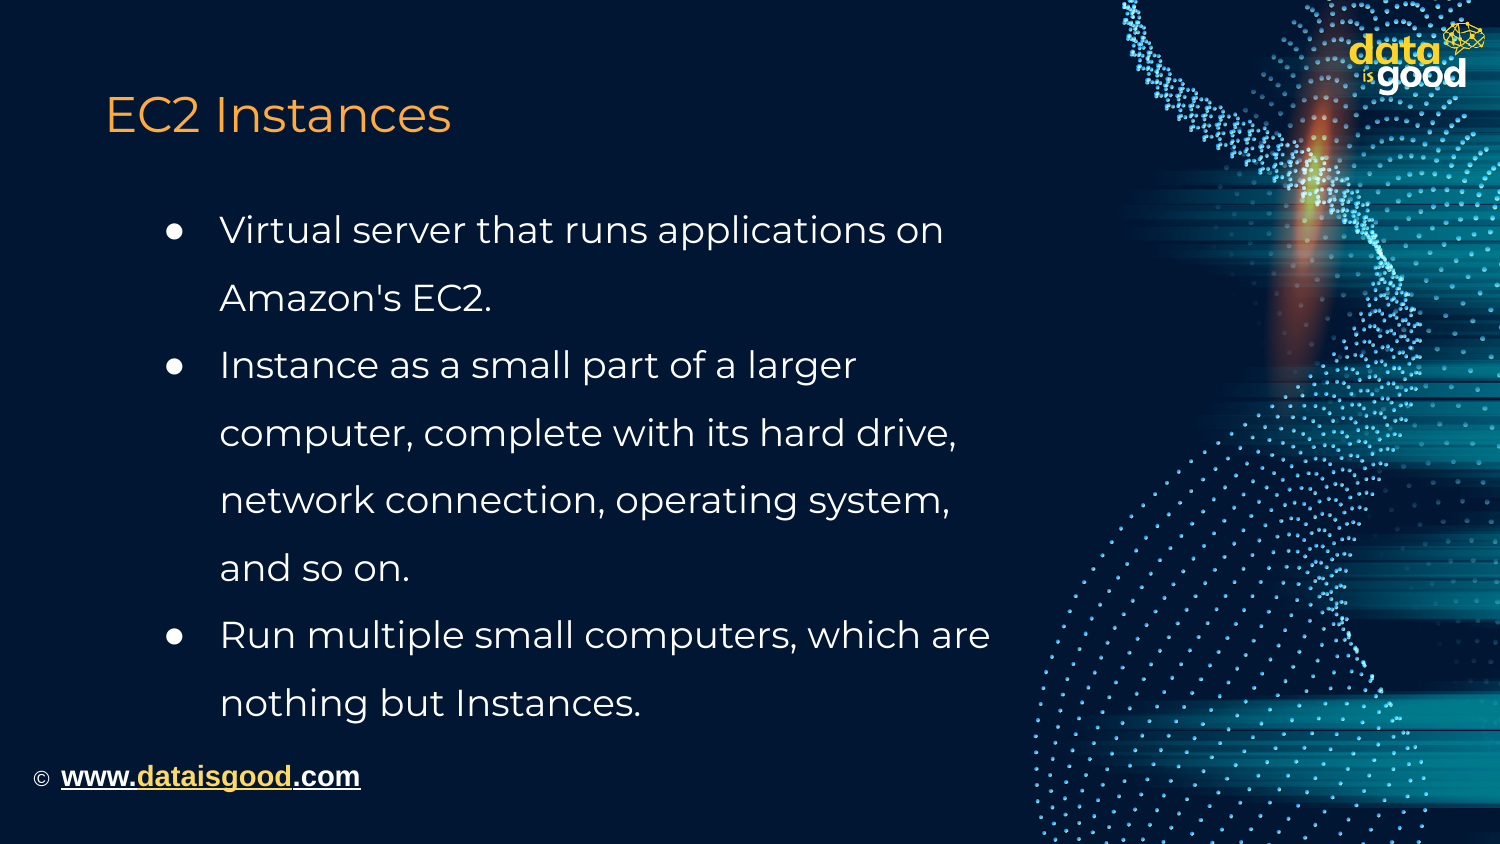

# EC2 Instances
Virtual server that runs applications on Amazon's EC2.
Instance as a small part of a larger computer, complete with its hard drive, network connection, operating system, and so on.
Run multiple small computers, which are nothing but Instances.